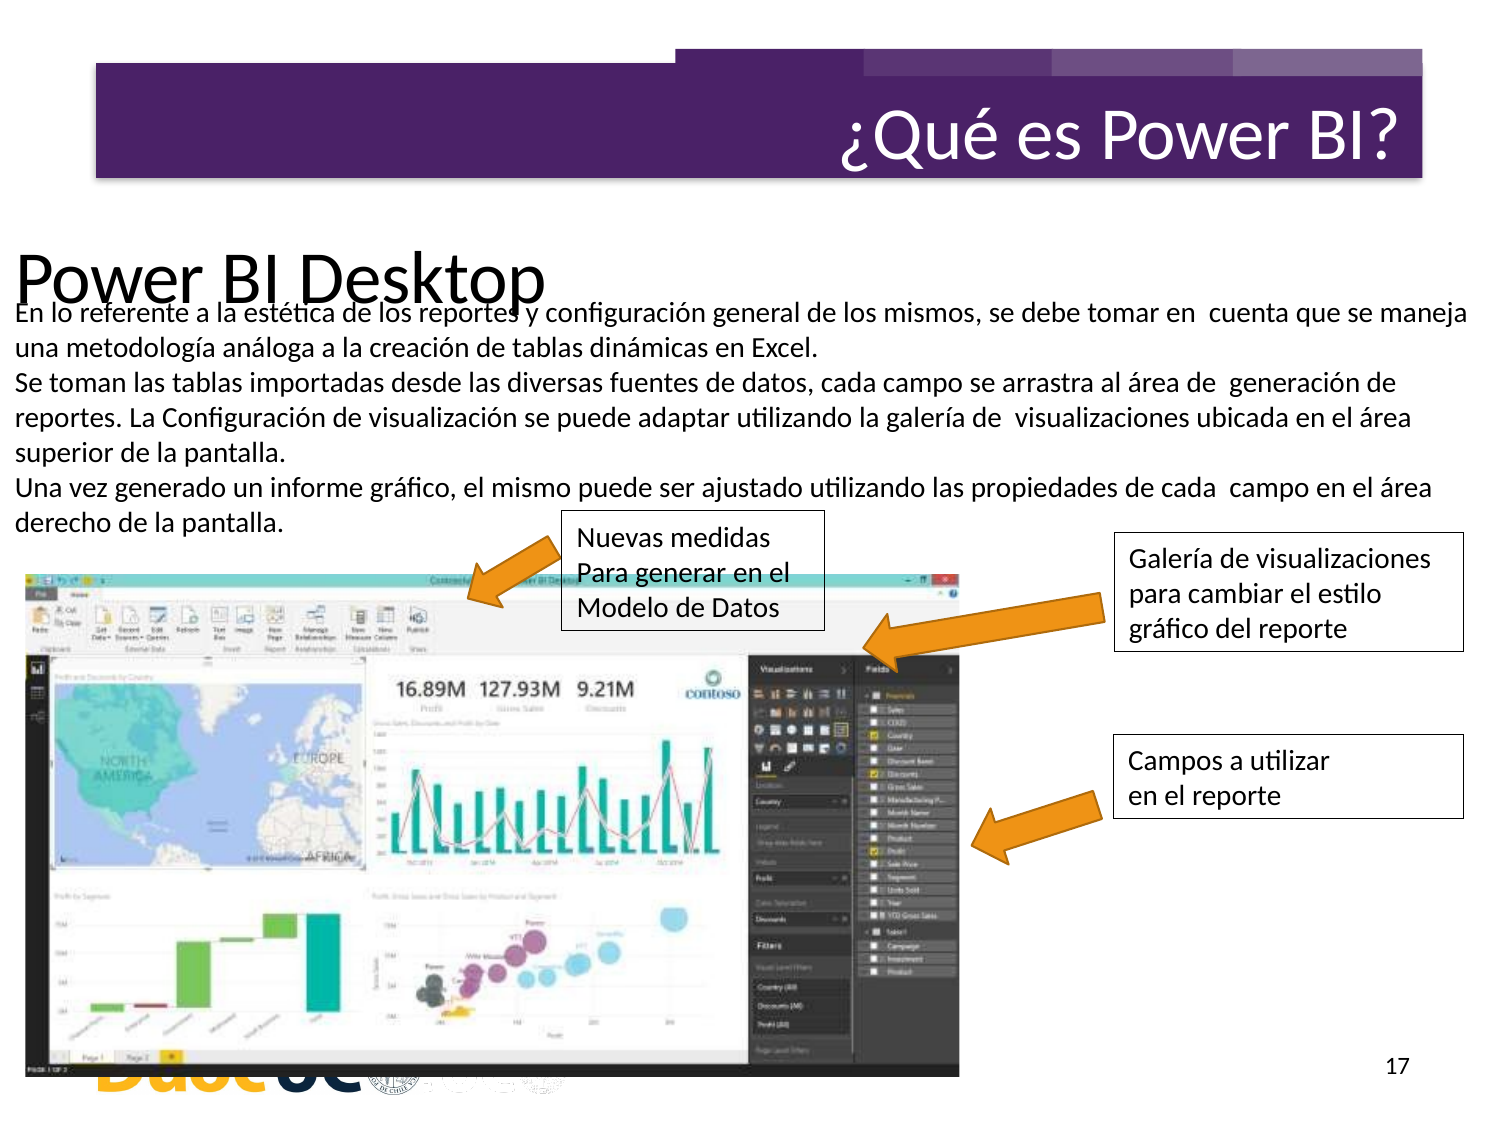

¿Qué es Power BI?
Power BI Desktop
En lo referente a la estética de los reportes y configuración general de los mismos, se debe tomar en  cuenta que se maneja una metodología análoga a la creación de tablas dinámicas en Excel.
Se toman las tablas importadas desde las diversas fuentes de datos, cada campo se arrastra al área de  generación de reportes. La Configuración de visualización se puede adaptar utilizando la galería de  visualizaciones ubicada en el área superior de la pantalla.
Una vez generado un informe gráfico, el mismo puede ser ajustado utilizando las propiedades de cada  campo en el área derecho de la pantalla.
Nuevas medidas
Para generar en el
Modelo de Datos
Galería de visualizaciones para cambiar el estilo gráfico del reporte

Campos a utilizar
en el reporte
17